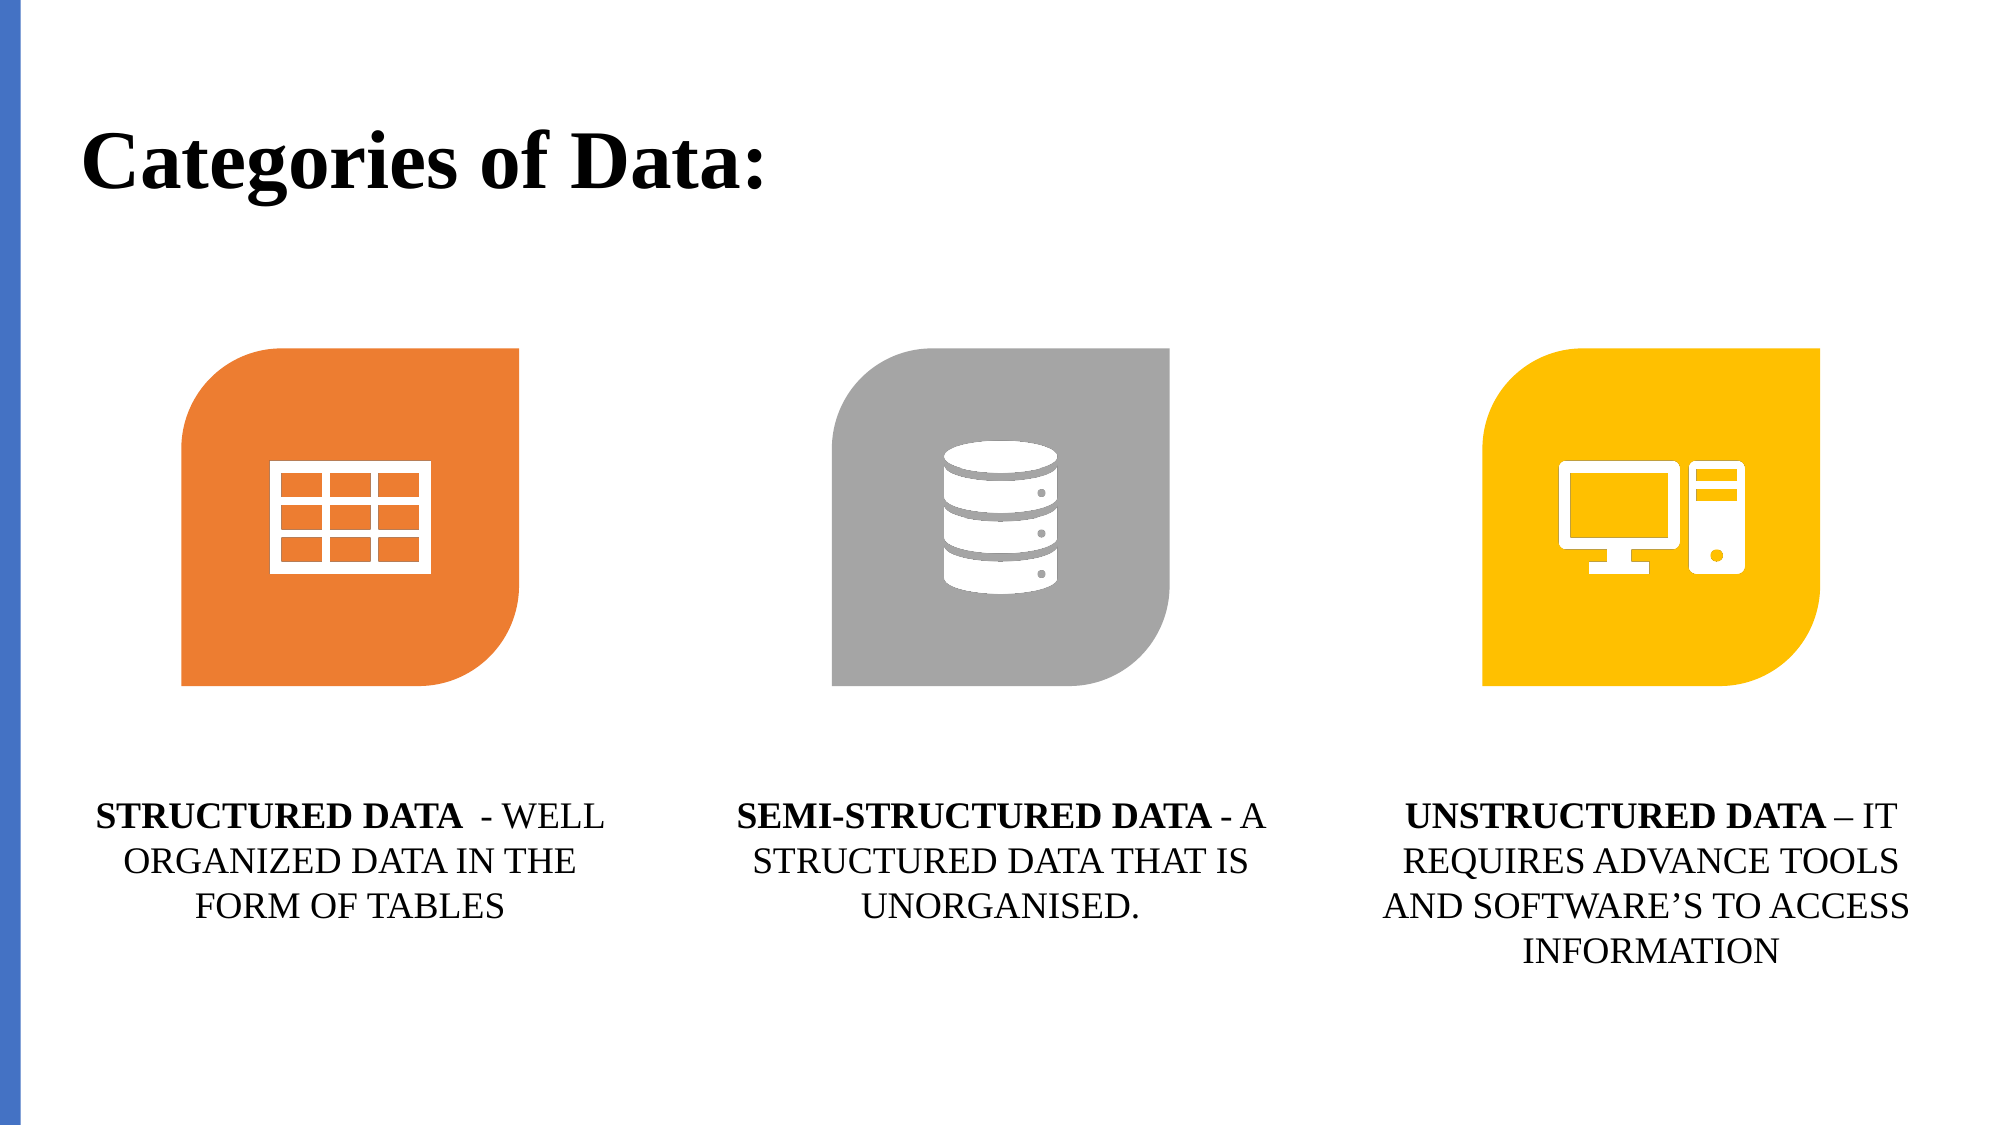

# Categories of Data:
Structured Data  - Well organized data in the form of Tables
Semi-Structured Data - A structured data that is unorganised.
Unstructured Data – It requires advance tools and software’s to access  information